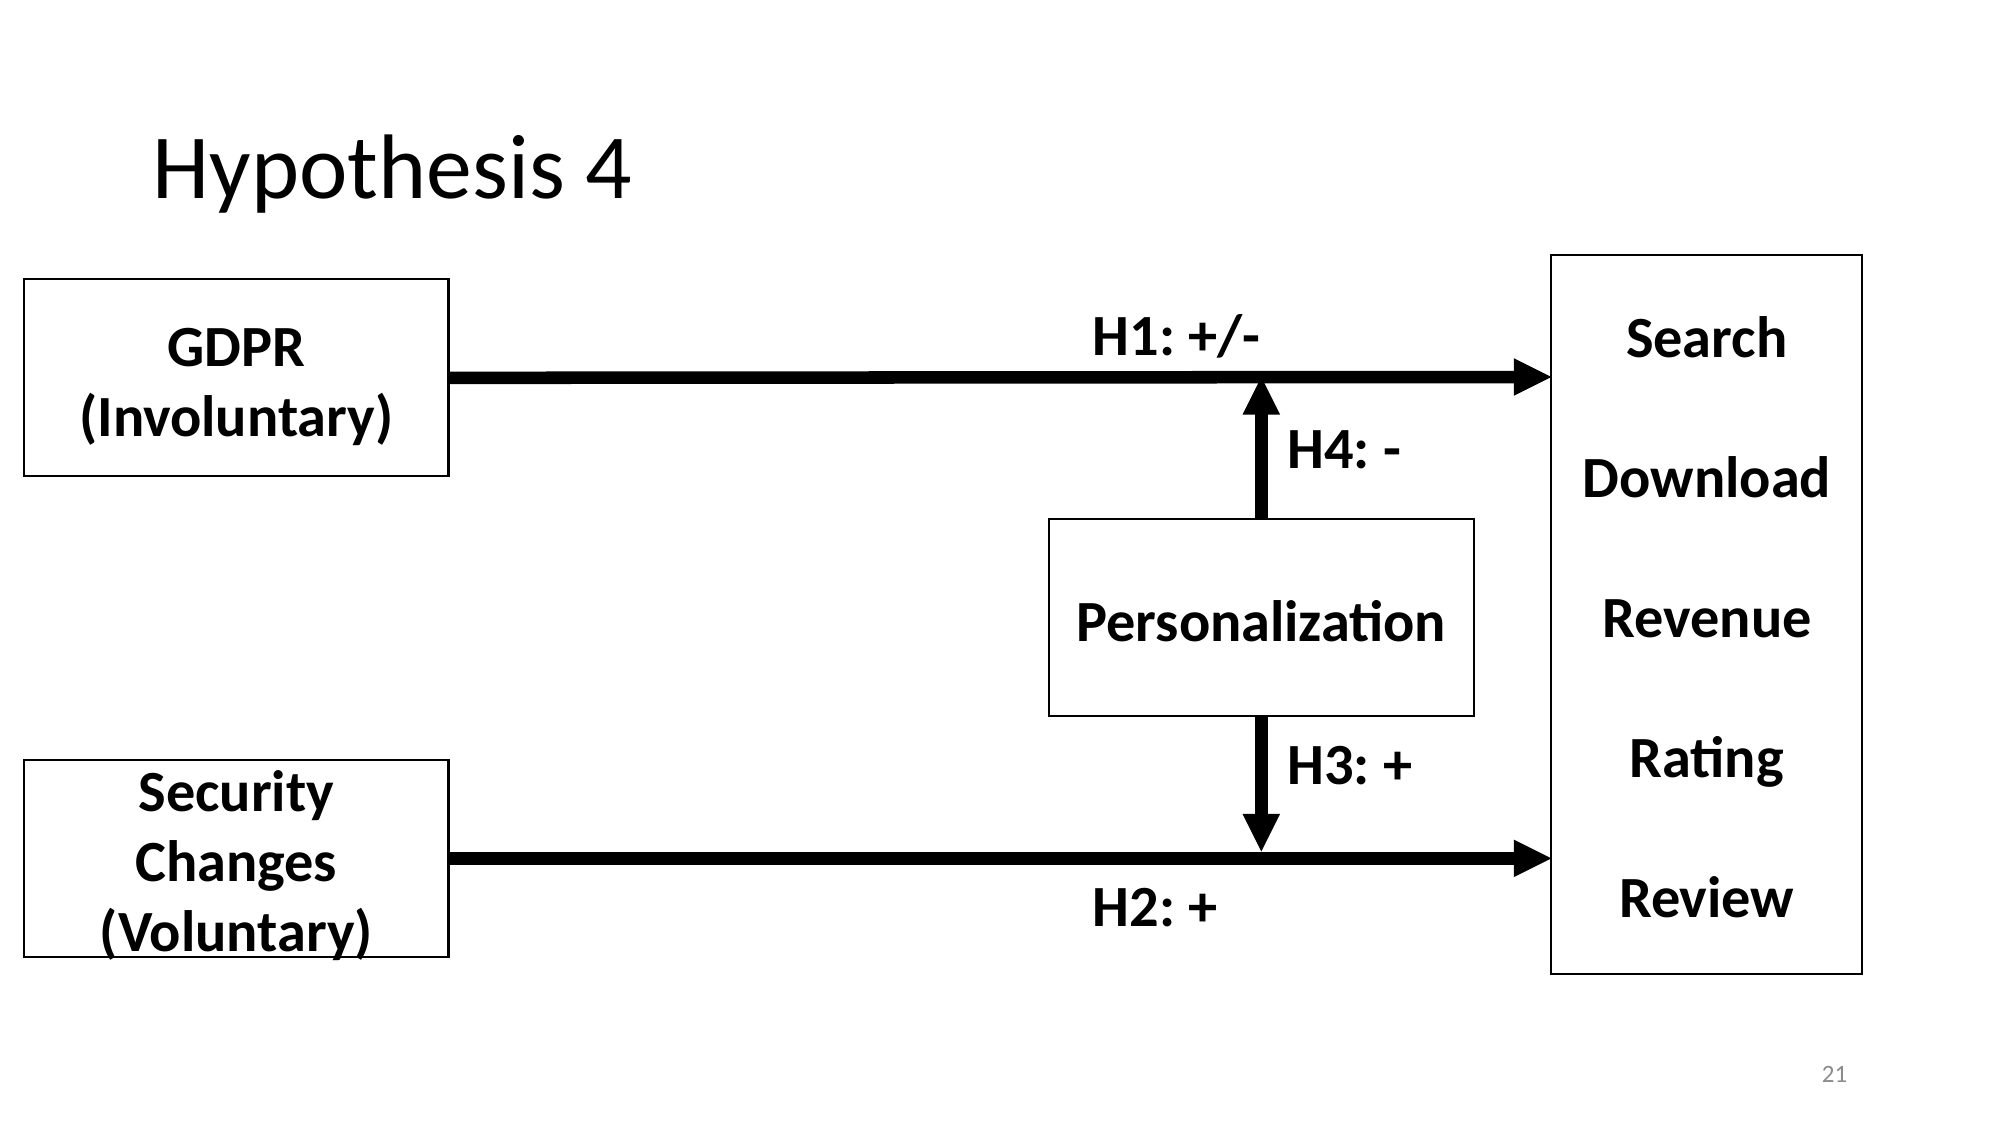

# Hypothesis 4
Search

Download

Revenue

Rating

Review
GDPR
(Involuntary)
H1: +/-
H4: -
Personalization
H3: +
Security Changes
(Voluntary)
H2: +
21